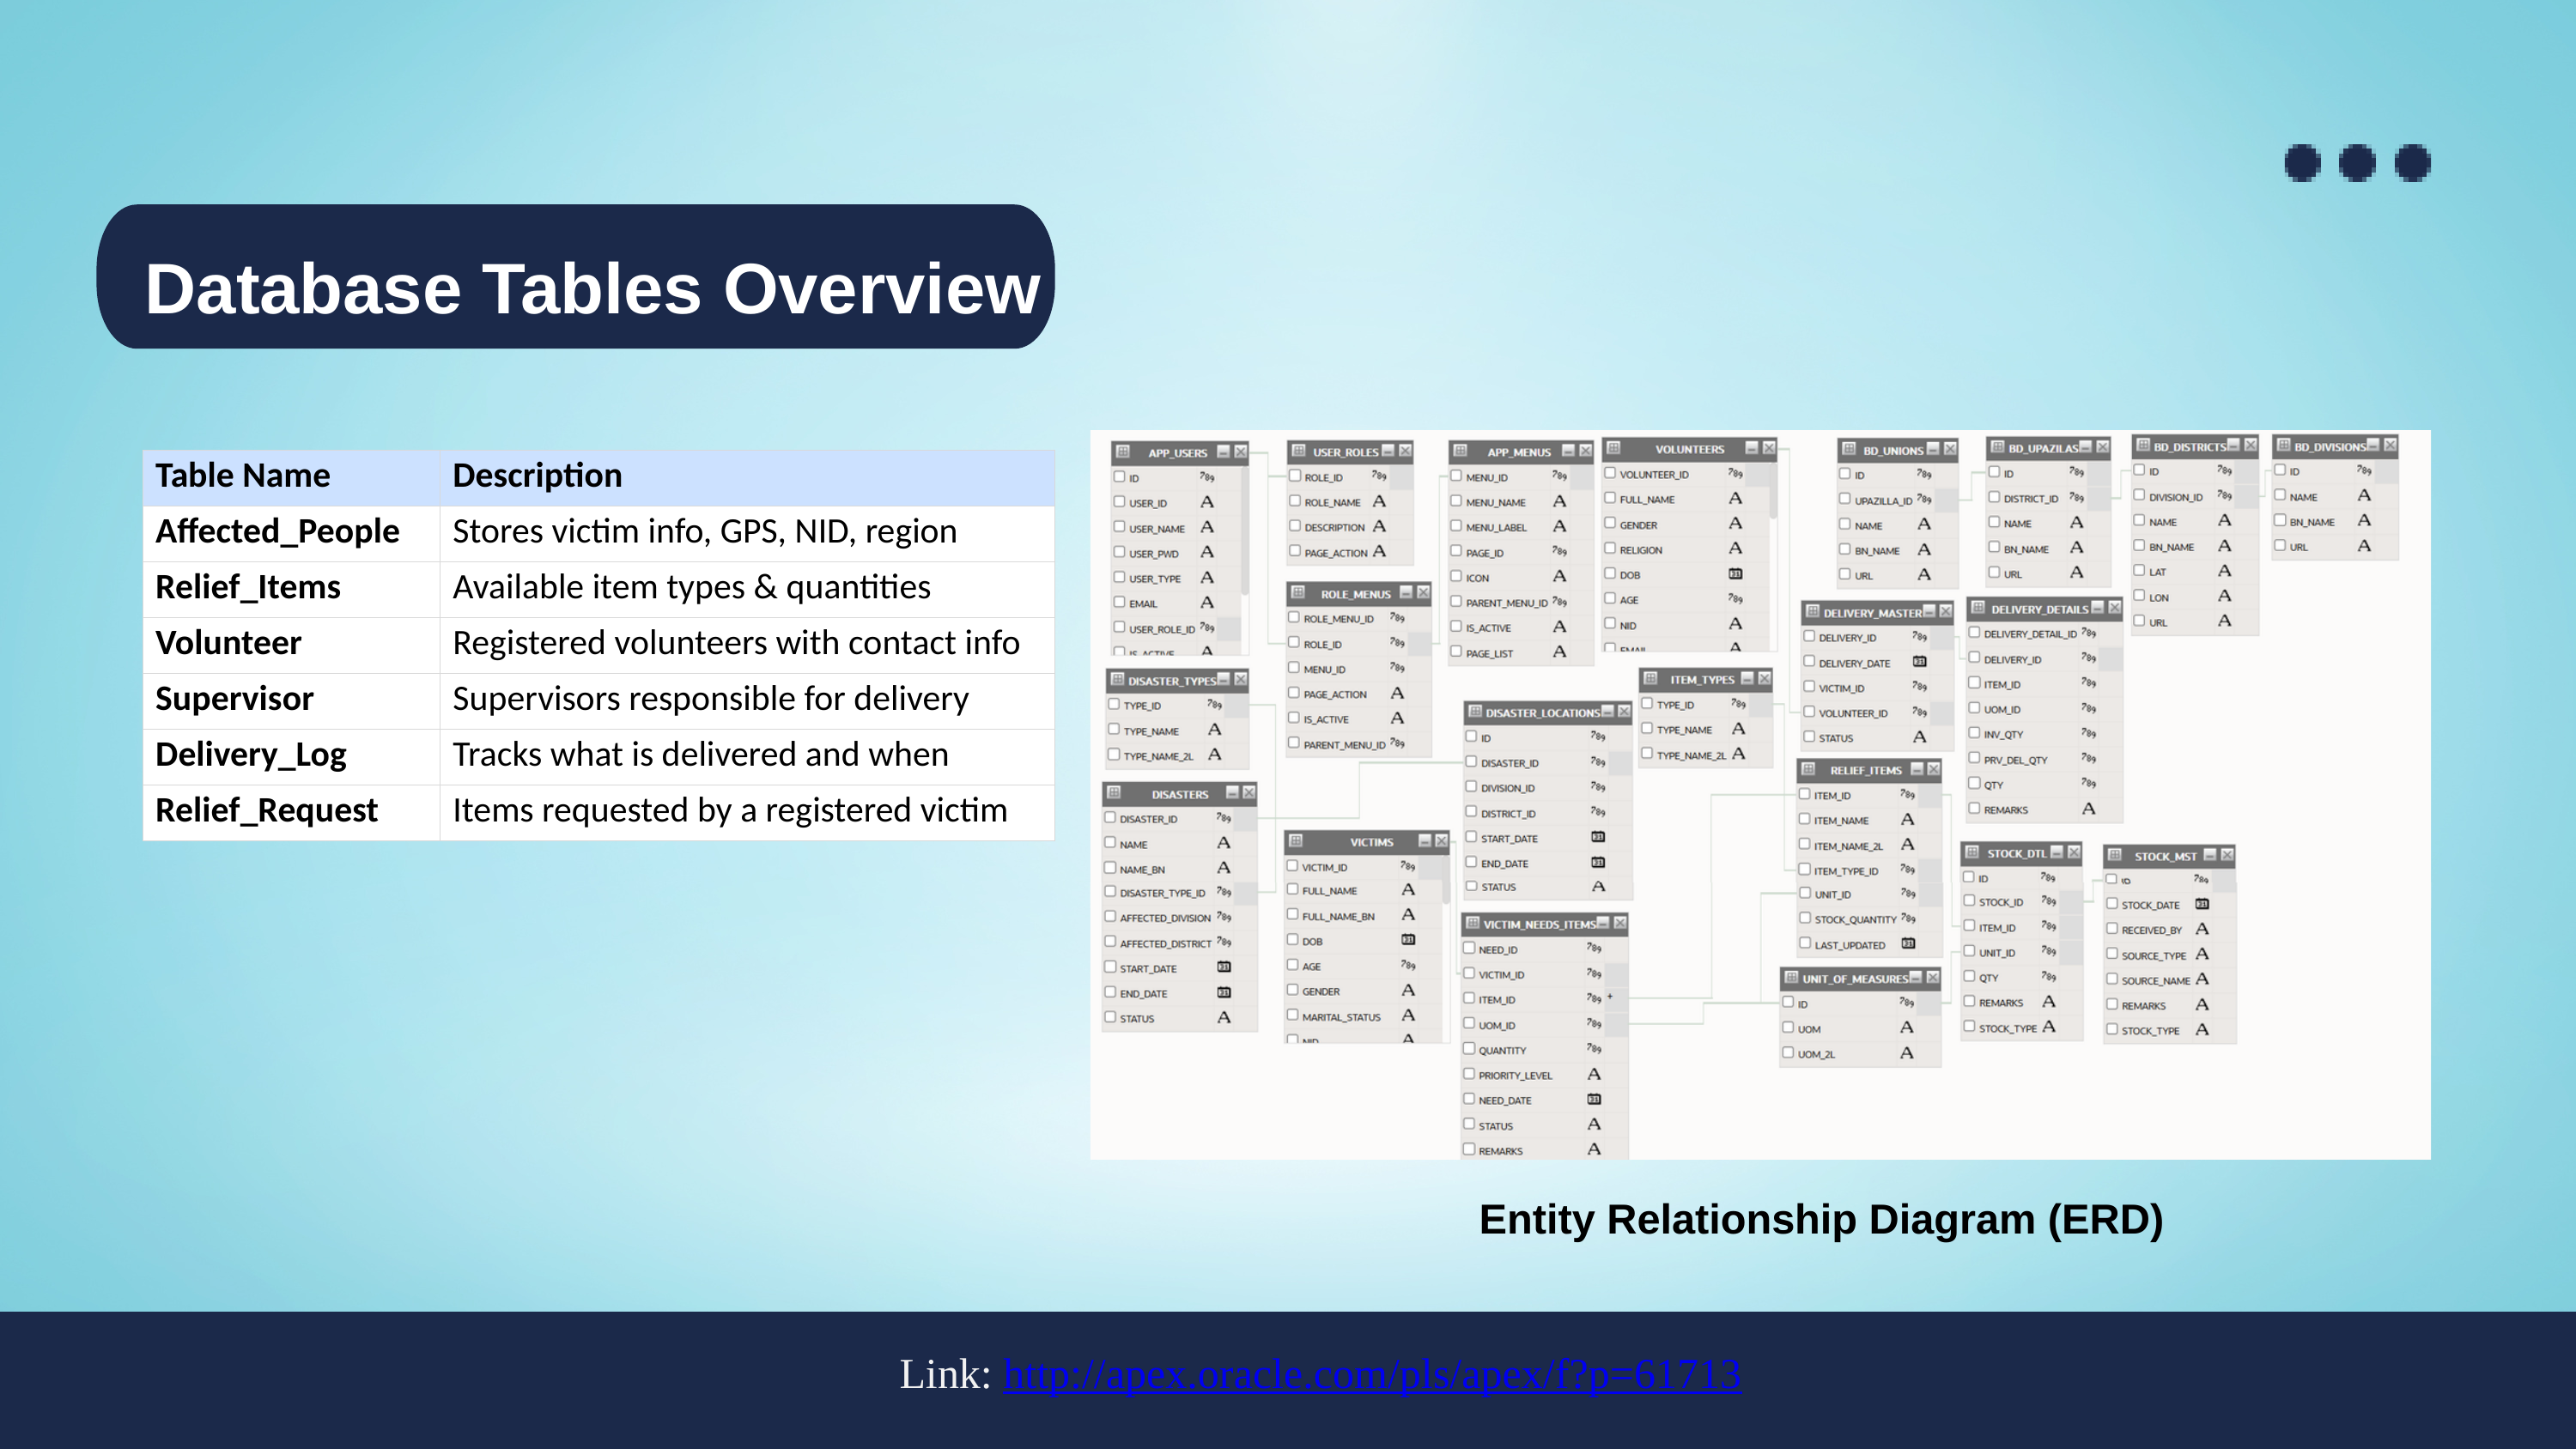

Database Tables Overview

| Table Name | Description |
| --- | --- |
| Affected\_People | Stores victim info, GPS, NID, region |
| Relief\_Items | Available item types & quantities |
| Volunteer | Registered volunteers with contact info |
| Supervisor | Supervisors responsible for delivery |
| Delivery\_Log | Tracks what is delivered and when |
| Relief\_Request | Items requested by a registered victim |

Entity Relationship Diagram (ERD)

Link: http://apex.oracle.com/pls/apex/f?p=61713